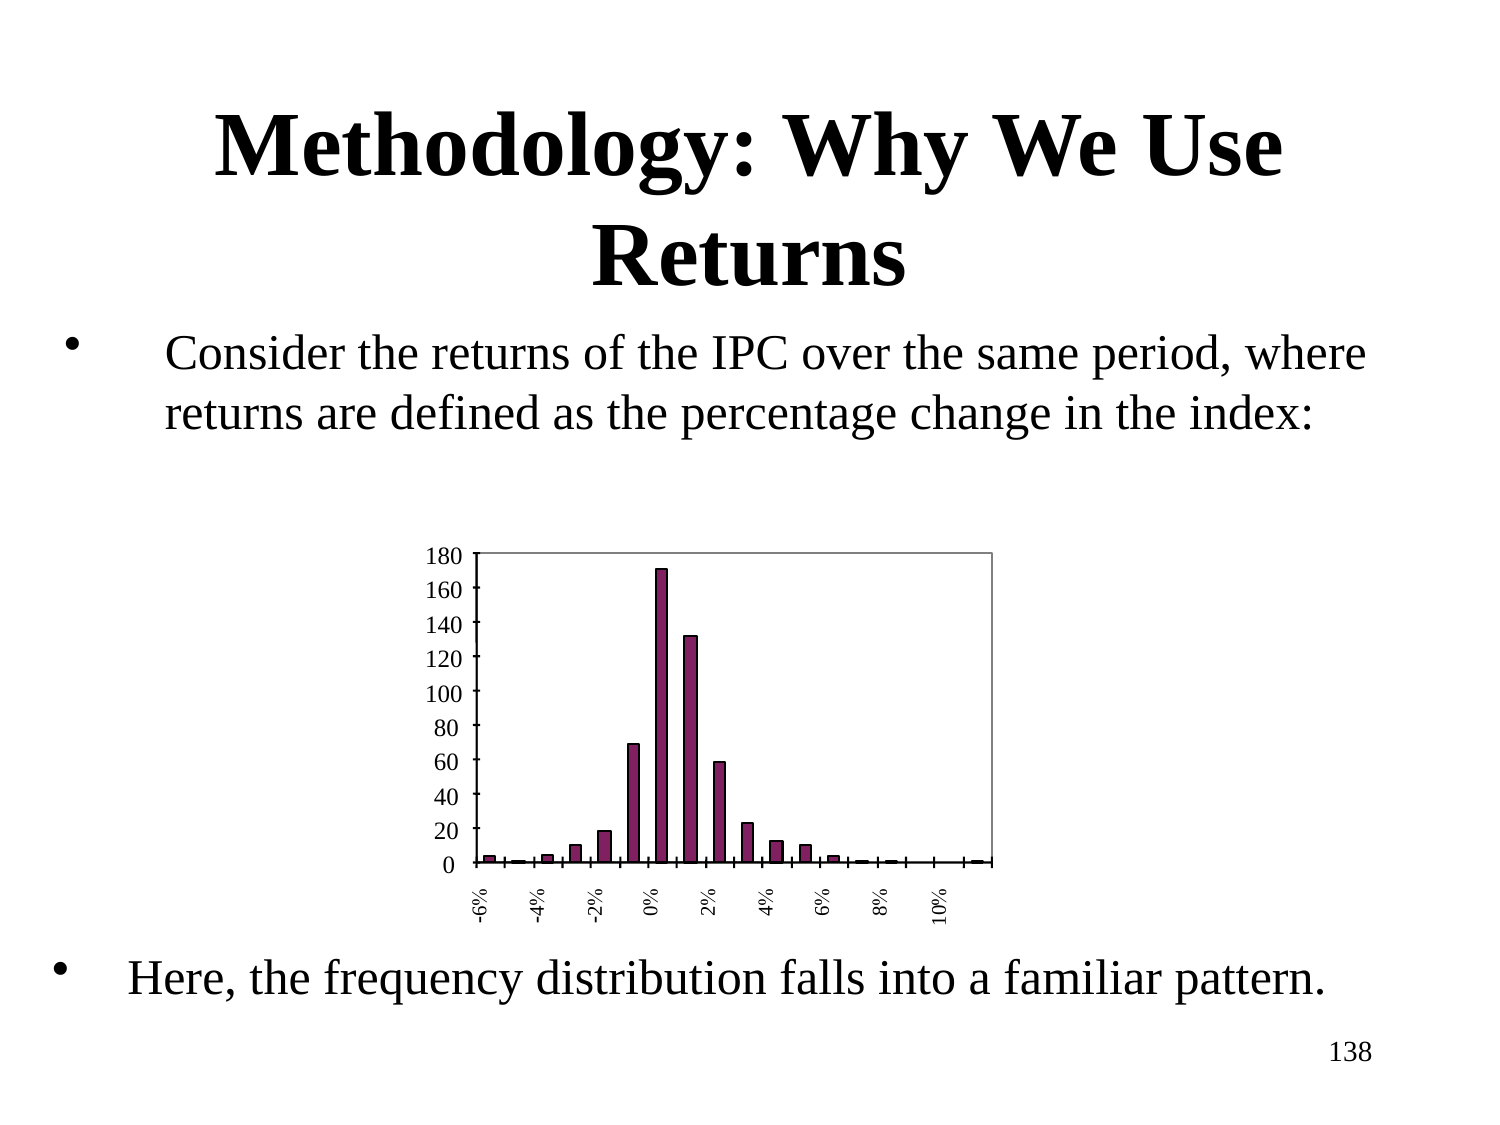

# Methodology: Why We Use Returns
Consider the returns of the IPC over the same period, where returns are defined as the percentage change in the index:

180

160

140

120

100

80

60

40

20

0

0%
2%
4%
6%
8%
−6%
−4%
−2%
10%
Here, the frequency distribution falls into a familiar pattern.
138